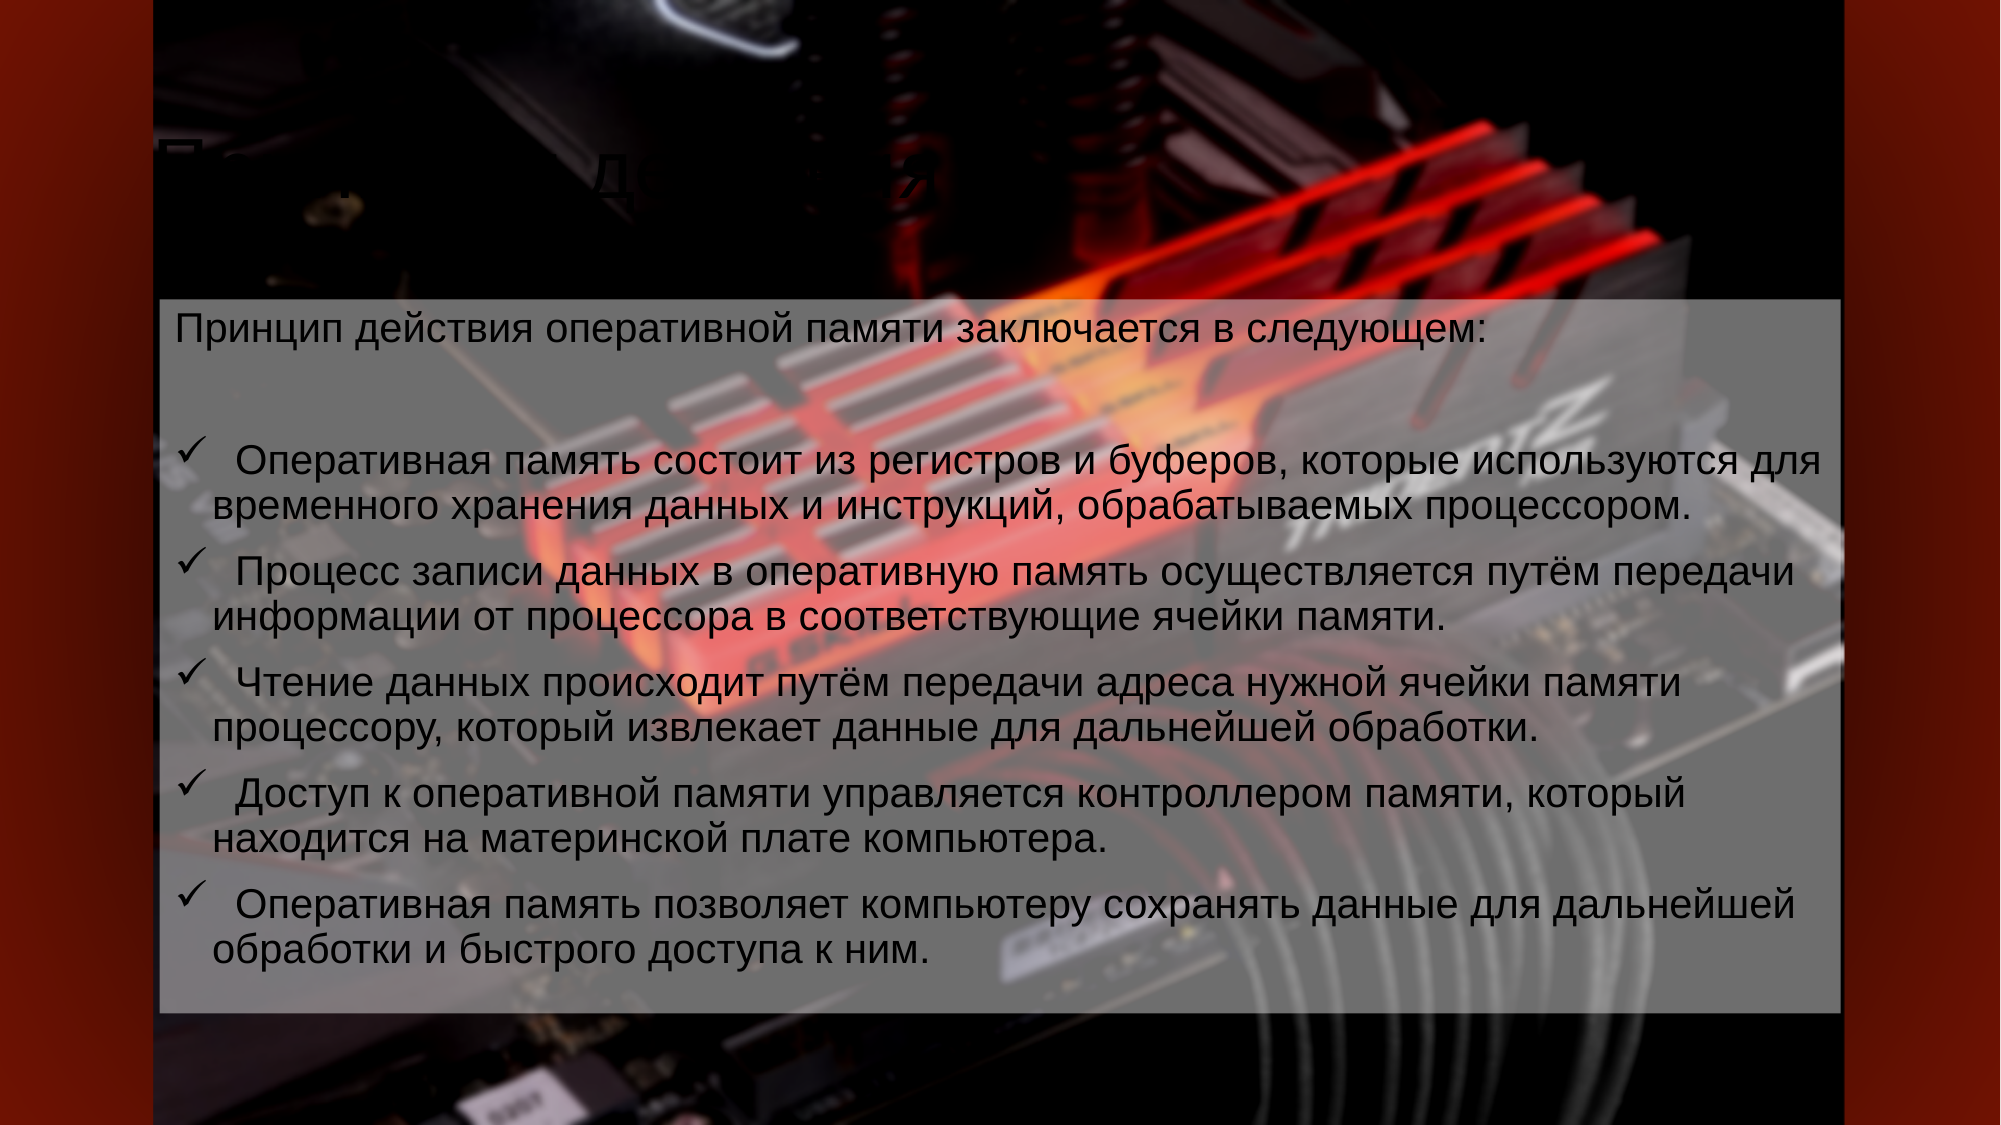

# Принципы действия
Принцип действия оперативной памяти заключается в следующем:

  Оперативная память состоит из регистров и буферов, которые используются для временного хранения данных и инструкций, обрабатываемых процессором.
  Процесс записи данных в оперативную память осуществляется путём передачи информации от процессора в соответствующие ячейки памяти.
  Чтение данных происходит путём передачи адреса нужной ячейки памяти процессору, который извлекает данные для дальнейшей обработки.
  Доступ к оперативной памяти управляется контроллером памяти, который находится на материнской плате компьютера.
  Оперативная память позволяет компьютеру сохранять данные для дальнейшей обработки и быстрого доступа к ним.